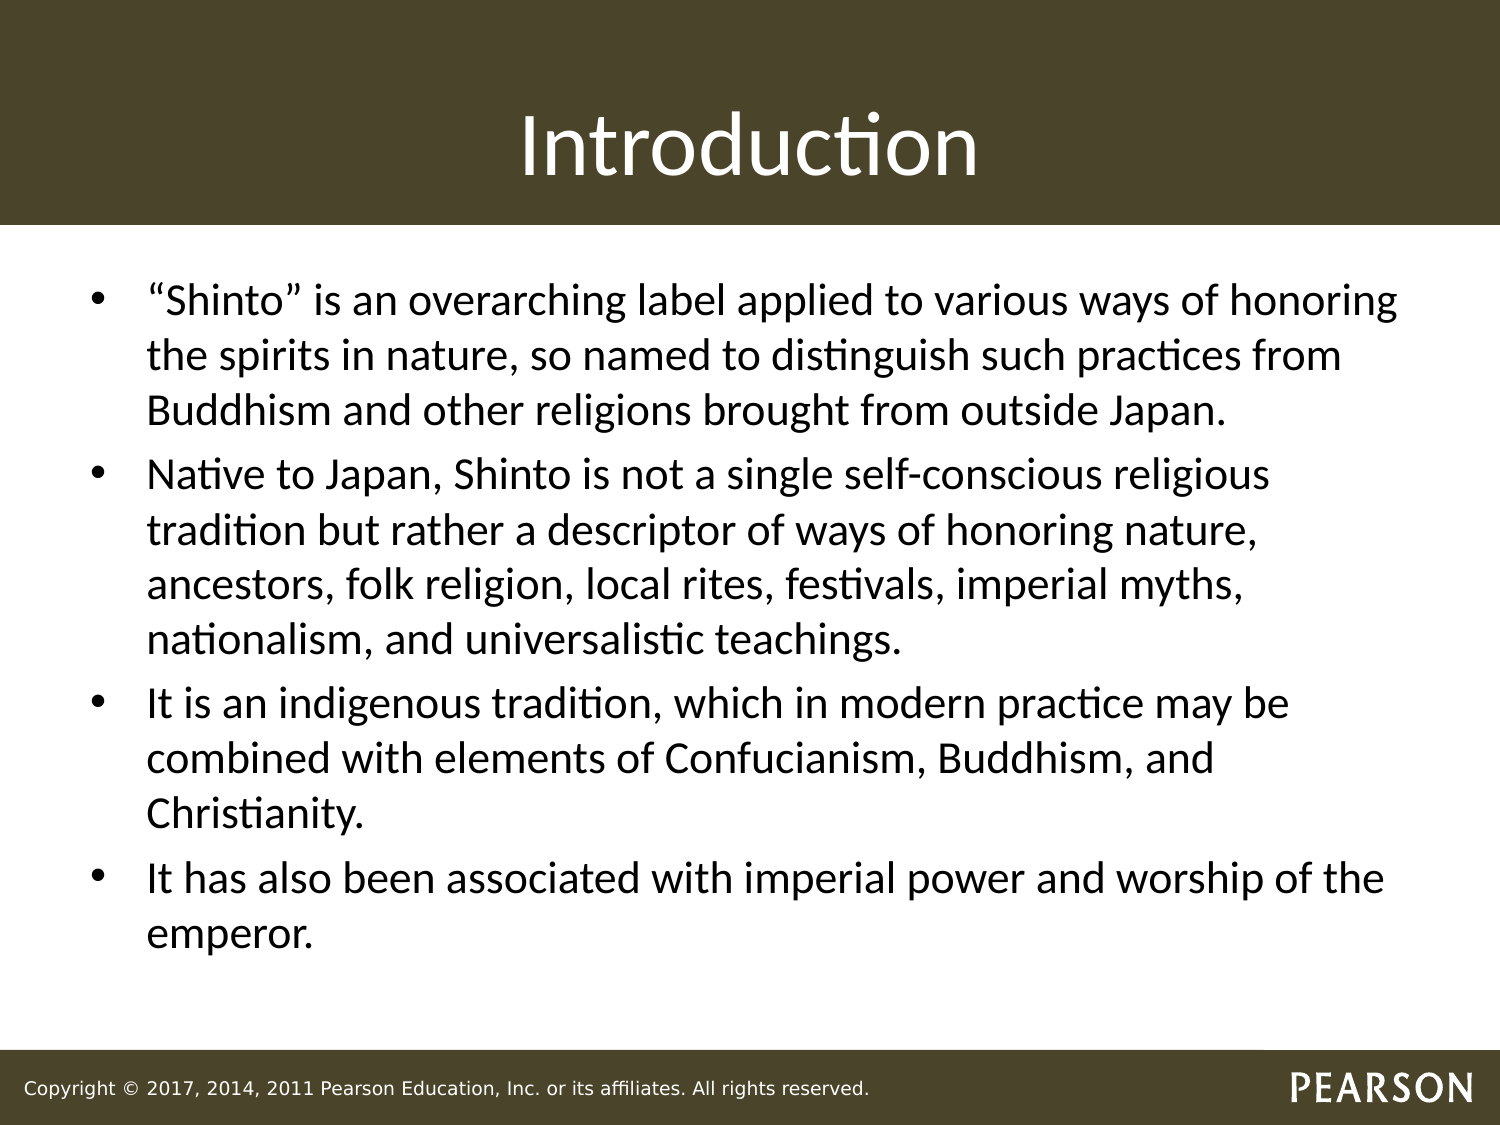

# Introduction
“Shinto” is an overarching label applied to various ways of honoring the spirits in nature, so named to distinguish such practices from Buddhism and other religions brought from outside Japan.
Native to Japan, Shinto is not a single self-conscious religious tradition but rather a descriptor of ways of honoring nature, ancestors, folk religion, local rites, festivals, imperial myths, nationalism, and universalistic teachings.
It is an indigenous tradition, which in modern practice may be combined with elements of Confucianism, Buddhism, and Christianity.
It has also been associated with imperial power and worship of the emperor.